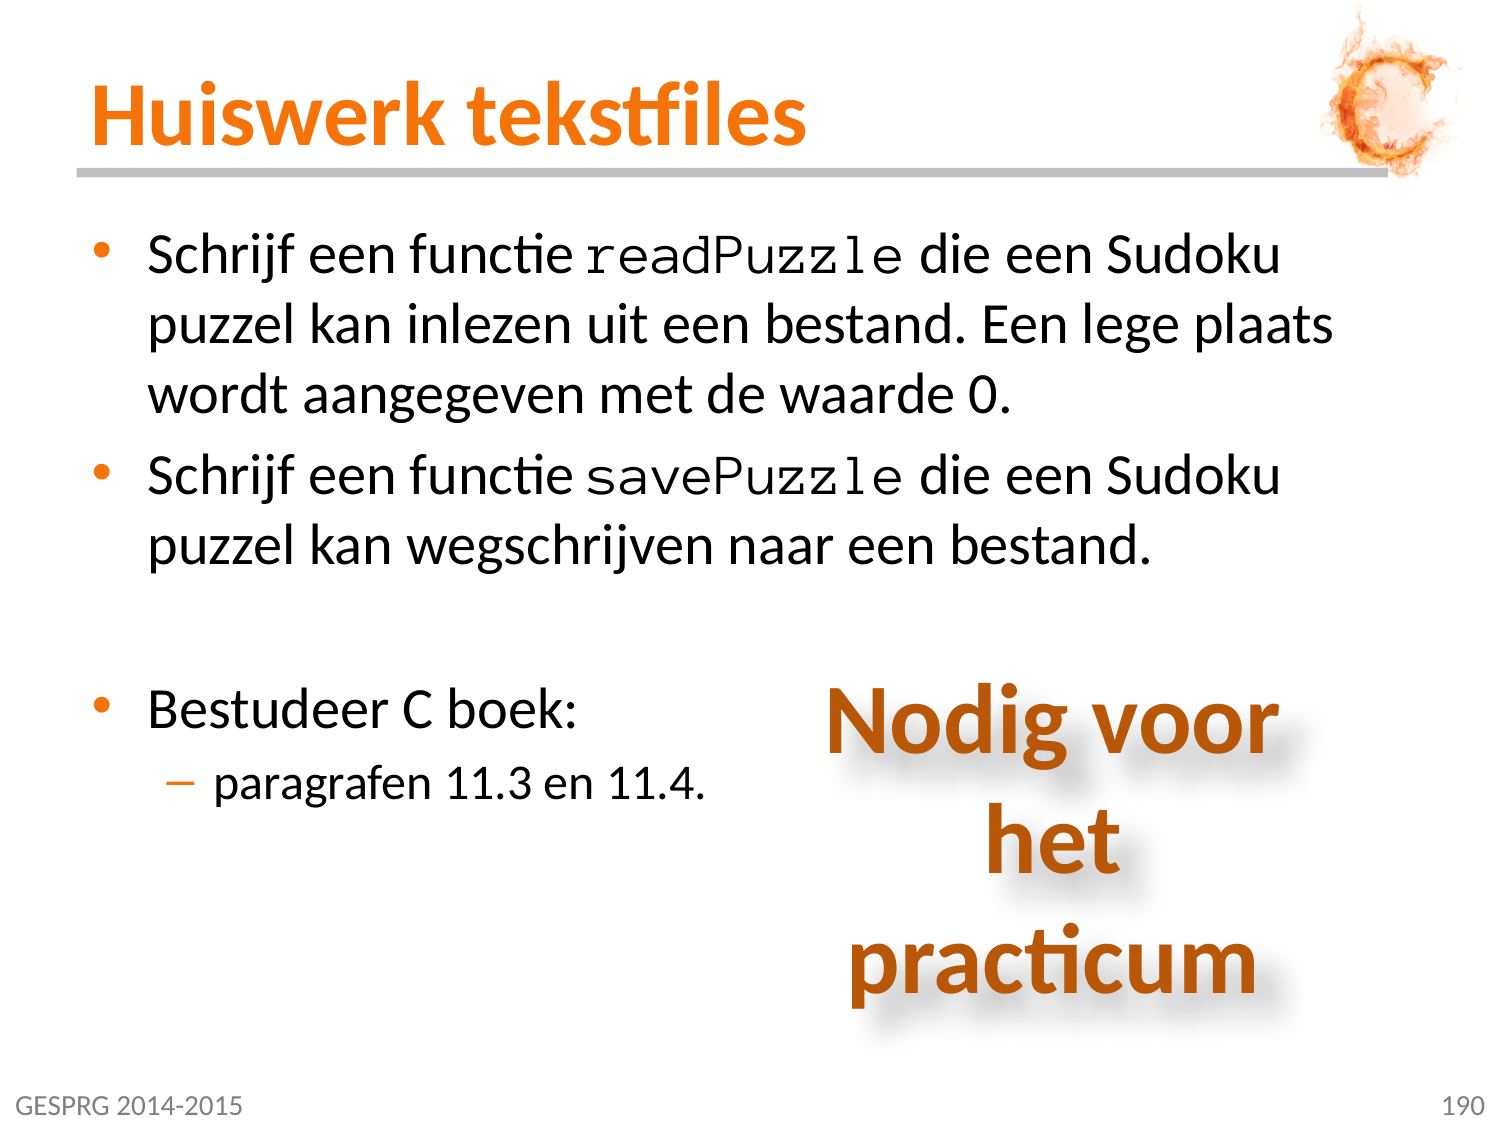

# Huiswerk tekstfiles
Schrijf een functie readPuzzle die een Sudoku  puzzel kan inlezen uit een bestand. Een lege plaats wordt aangegeven met de waarde 0.
Schrijf een functie savePuzzle die een Sudoku puzzel kan wegschrijven naar een bestand.

Bestudeer C boek:
paragrafen 11.3 en 11.4.

Nodig voor het practicum
GESPRG 2014-2015
190